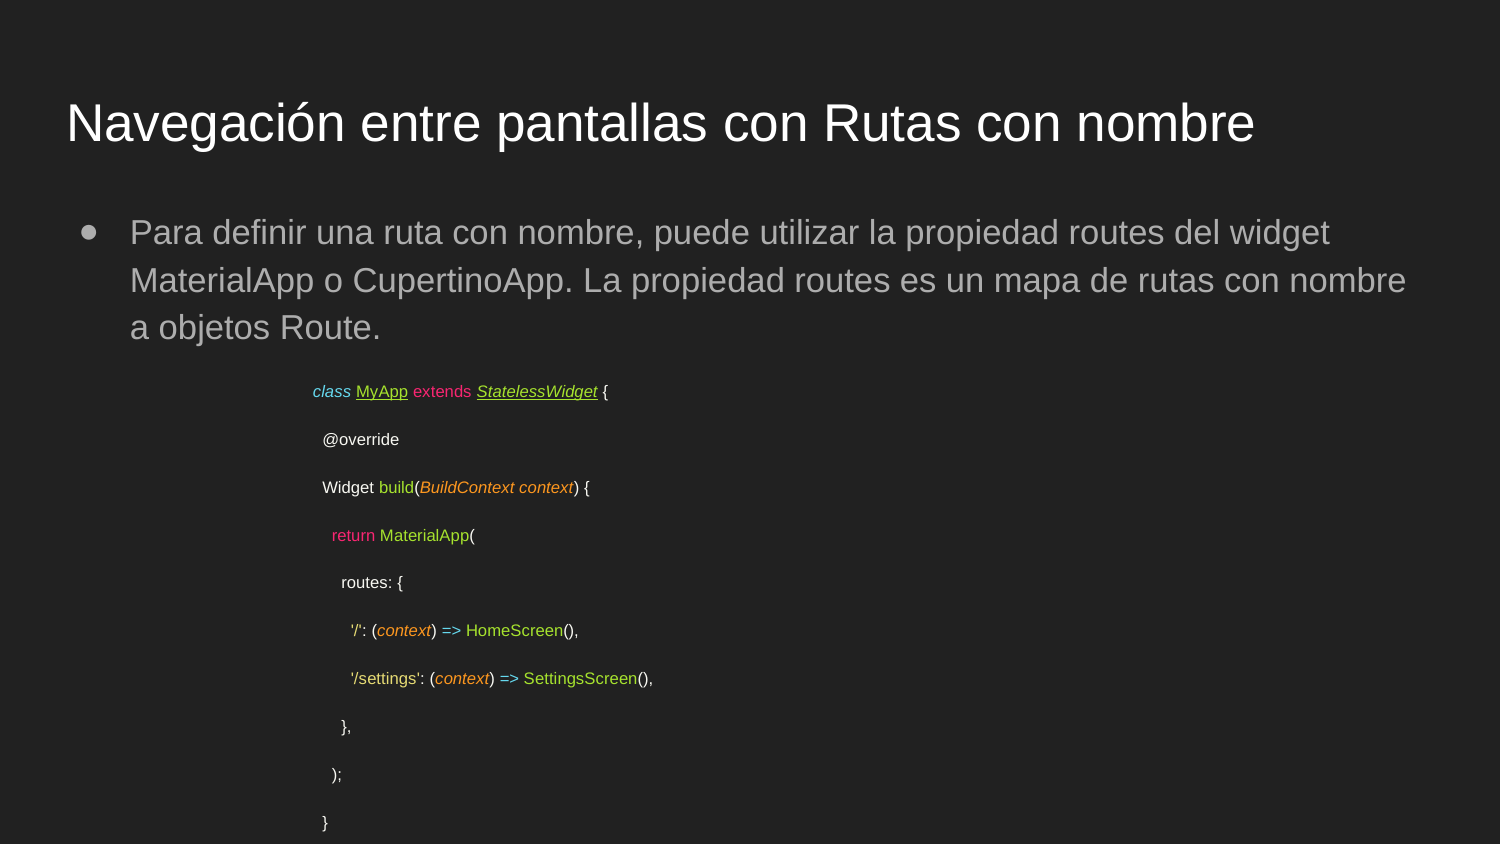

# Navegación entre pantallas con Rutas con nombre
Para definir una ruta con nombre, puede utilizar la propiedad routes del widget MaterialApp o CupertinoApp. La propiedad routes es un mapa de rutas con nombre a objetos Route.
class MyApp extends StatelessWidget {
  @override
  Widget build(BuildContext context) {
    return MaterialApp(
      routes: {
        '/': (context) => HomeScreen(),
        '/settings': (context) => SettingsScreen(),
      },
    );
  }